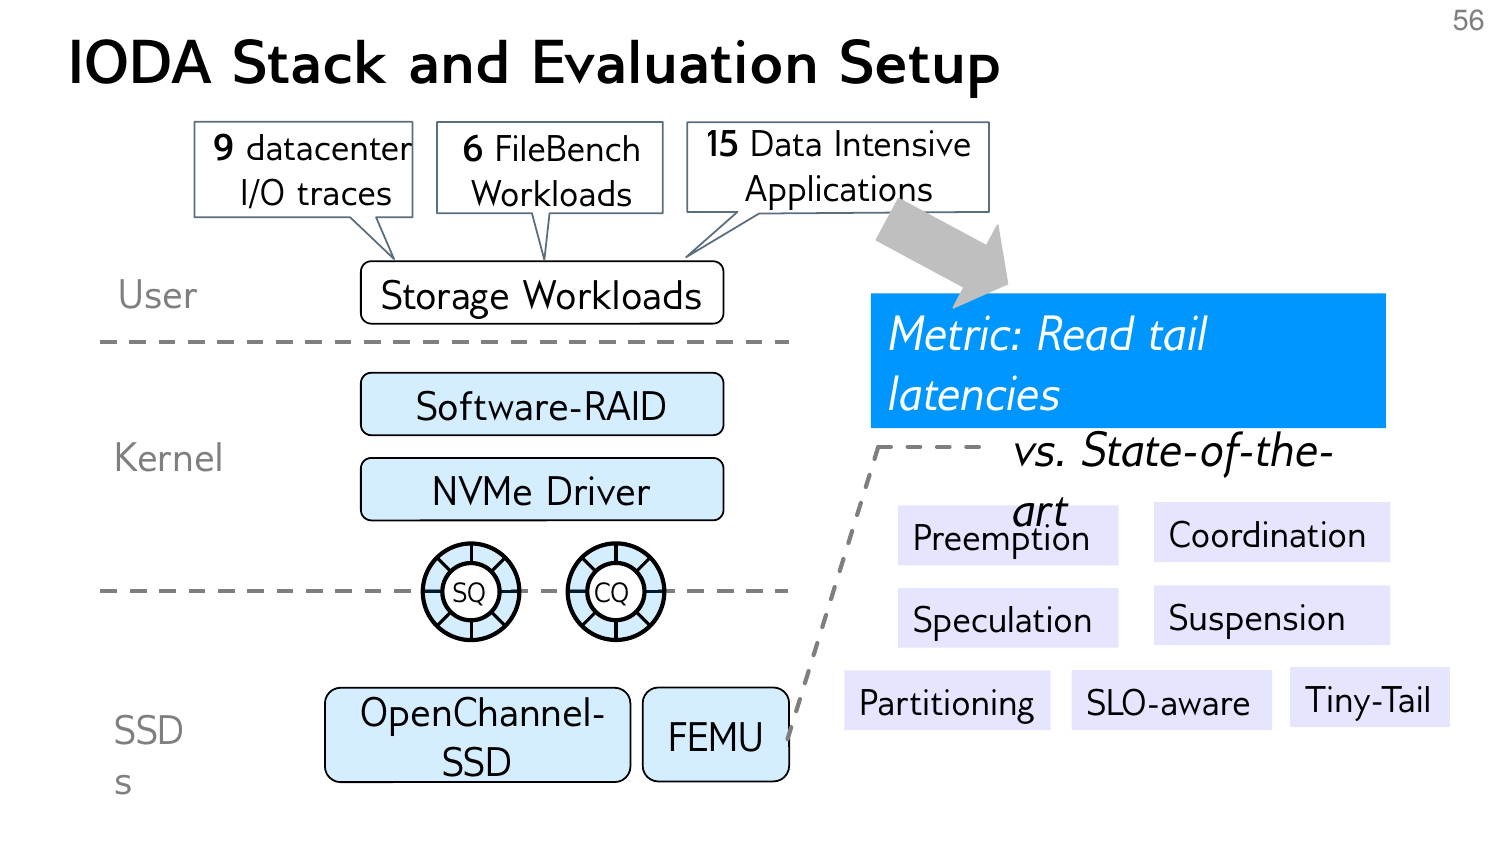

# IODA Stack and Evaluation Setup
15 Data Intensive Applications

9 datacenter
I/O traces

6 FileBench
Workloads

Metric: Read tail latencies
User
Storage Workloads
Software-RAID
vs. State-of-the-art
Kernel
NVMe Driver
Coordination
Preemption
Suspension
Speculation
Tiny-Tail
SLO-aware
Partitioning

SQ
CQ
FEMU
 OpenChannel-SSD
SSDs
56